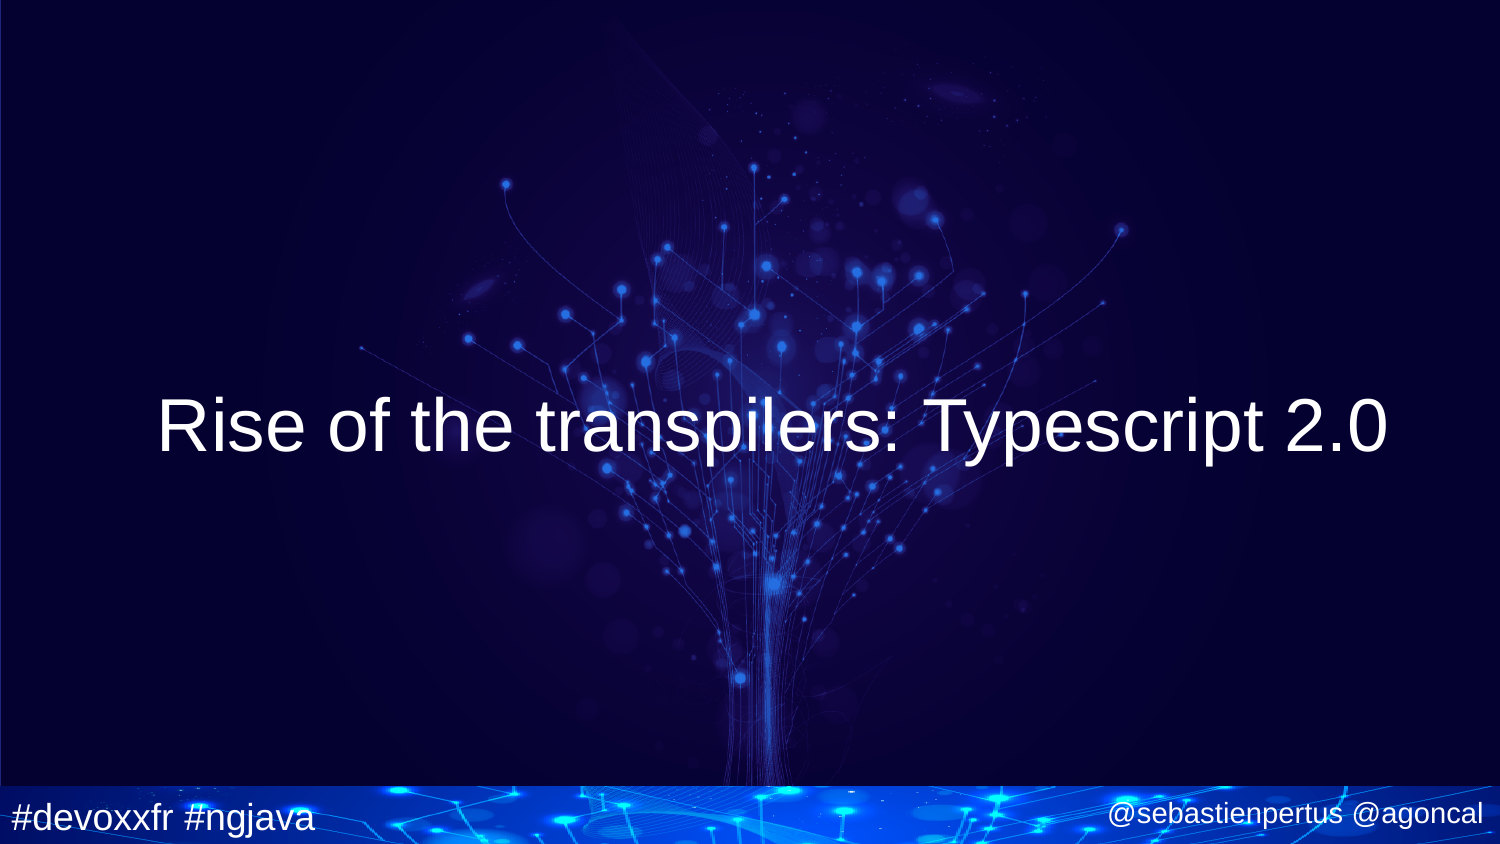

# Rise of the transpilers: Typescript 2.0